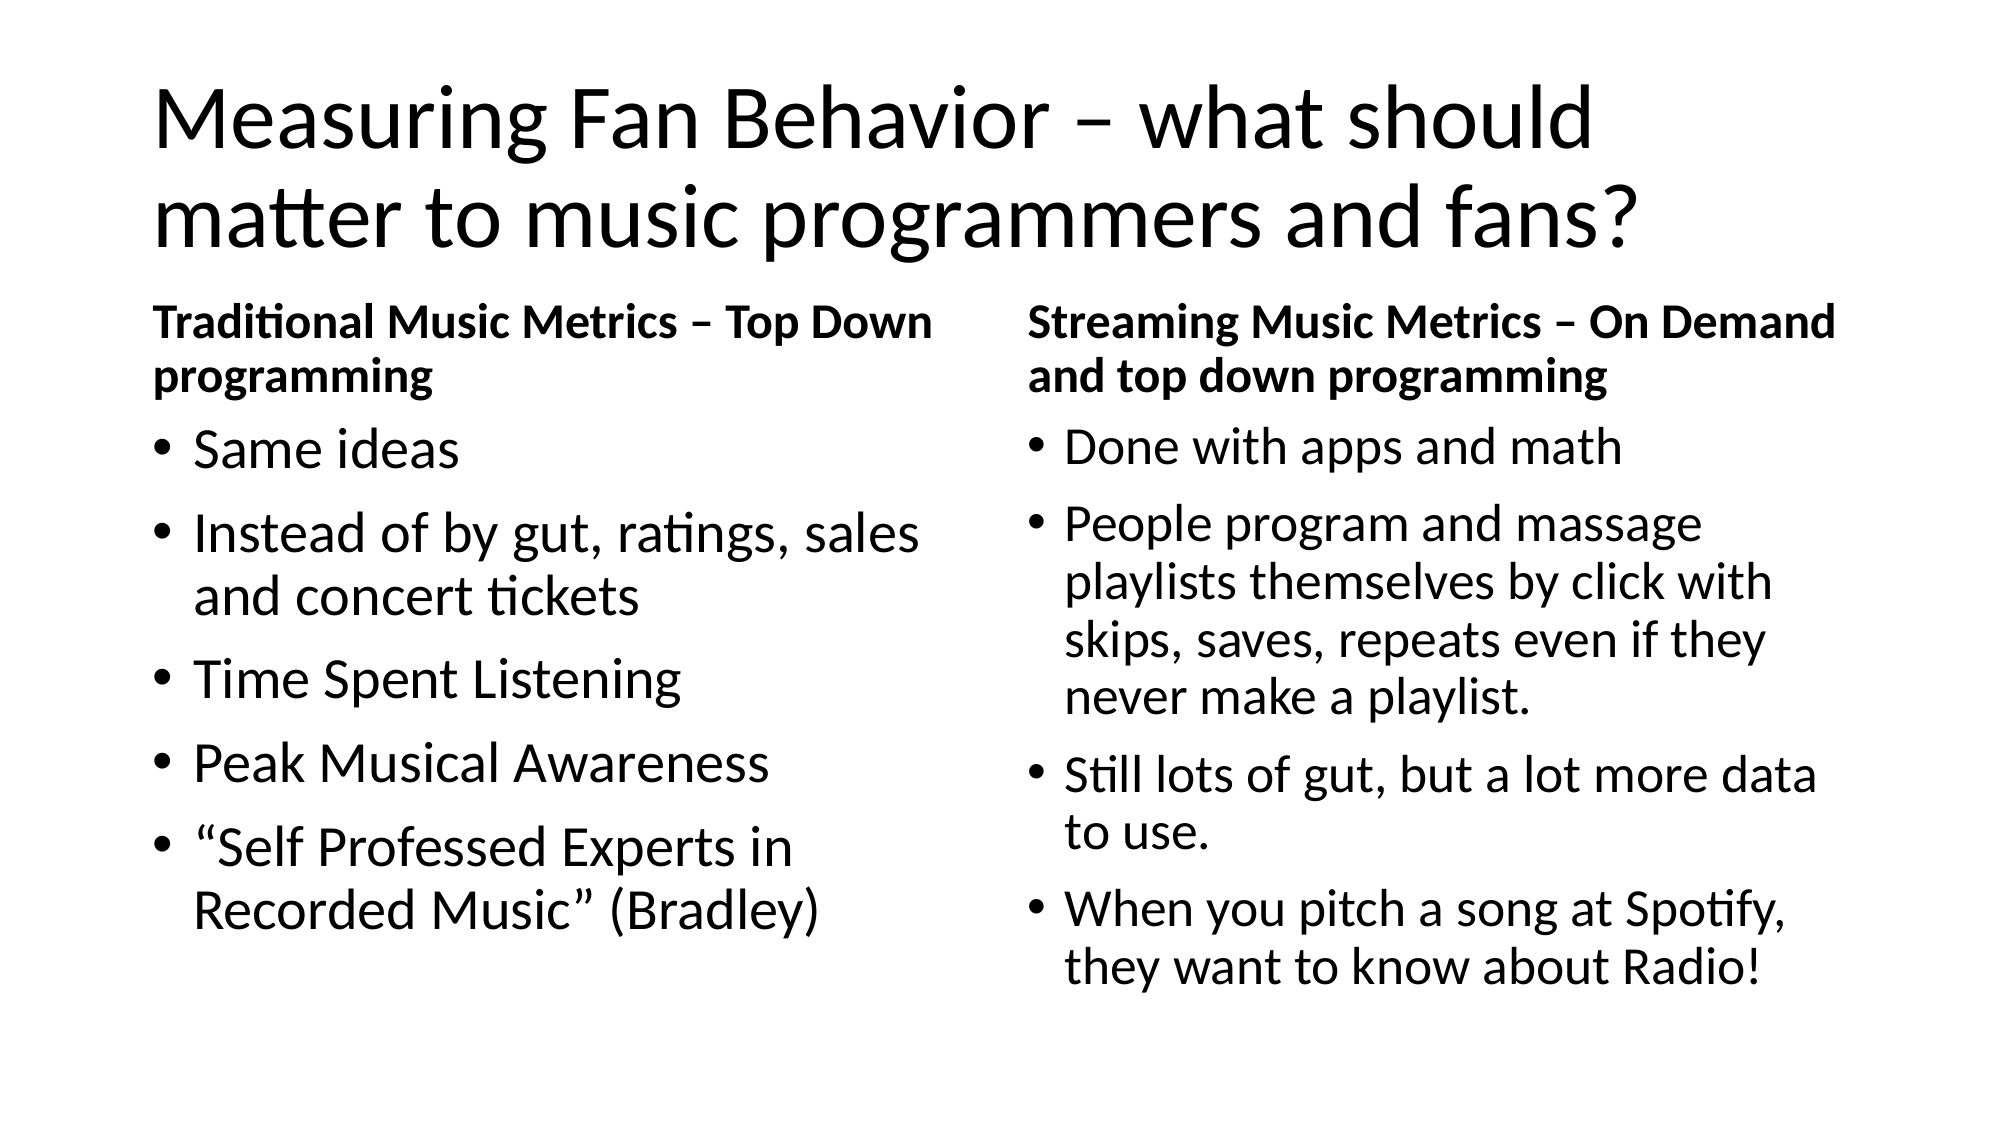

# Measuring Fan Behavior – what should matter to music programmers and fans?
Traditional Music Metrics – Top Down programming
Streaming Music Metrics – On Demand and top down programming
Same ideas
Instead of by gut, ratings, sales and concert tickets
Time Spent Listening
Peak Musical Awareness
“Self Professed Experts in Recorded Music” (Bradley)
Done with apps and math
People program and massage playlists themselves by click with skips, saves, repeats even if they never make a playlist.
Still lots of gut, but a lot more data to use.
When you pitch a song at Spotify, they want to know about Radio!